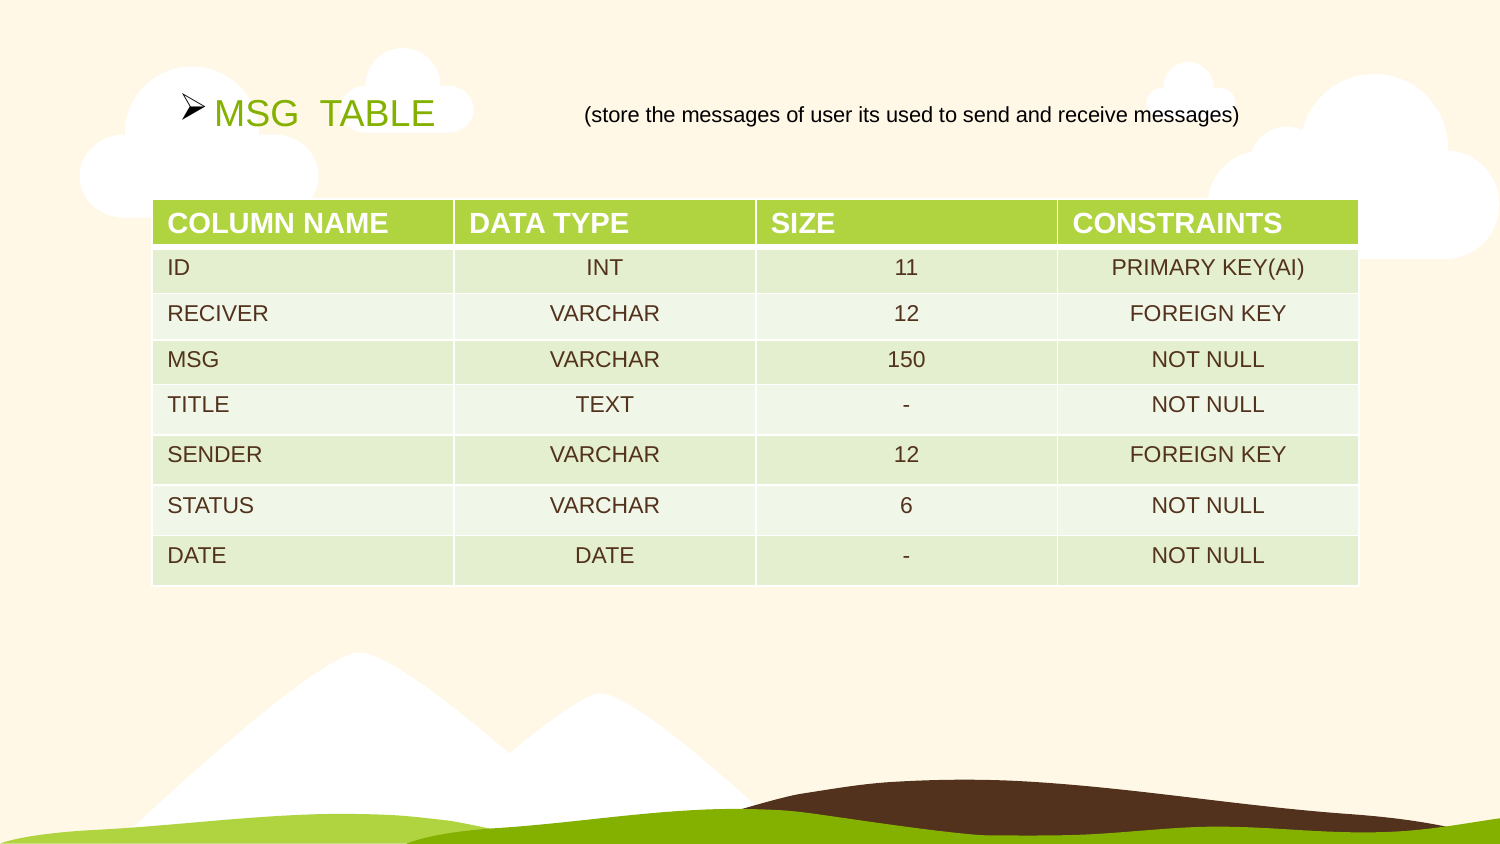

MSG  TABLE
(store the messages of user its used to send and receive messages)
| COLUMN NAME | DATA TYPE | SIZE | CONSTRAINTS |
| --- | --- | --- | --- |
| ID | INT | 11 | PRIMARY KEY(AI) |
| RECIVER | VARCHAR | 12 | FOREIGN KEY |
| MSG | VARCHAR | 150 | NOT NULL |
| TITLE | TEXT | - | NOT NULL |
| SENDER | VARCHAR | 12 | FOREIGN KEY |
| STATUS | VARCHAR | 6 | NOT NULL |
| DATE | DATE | - | NOT NULL |